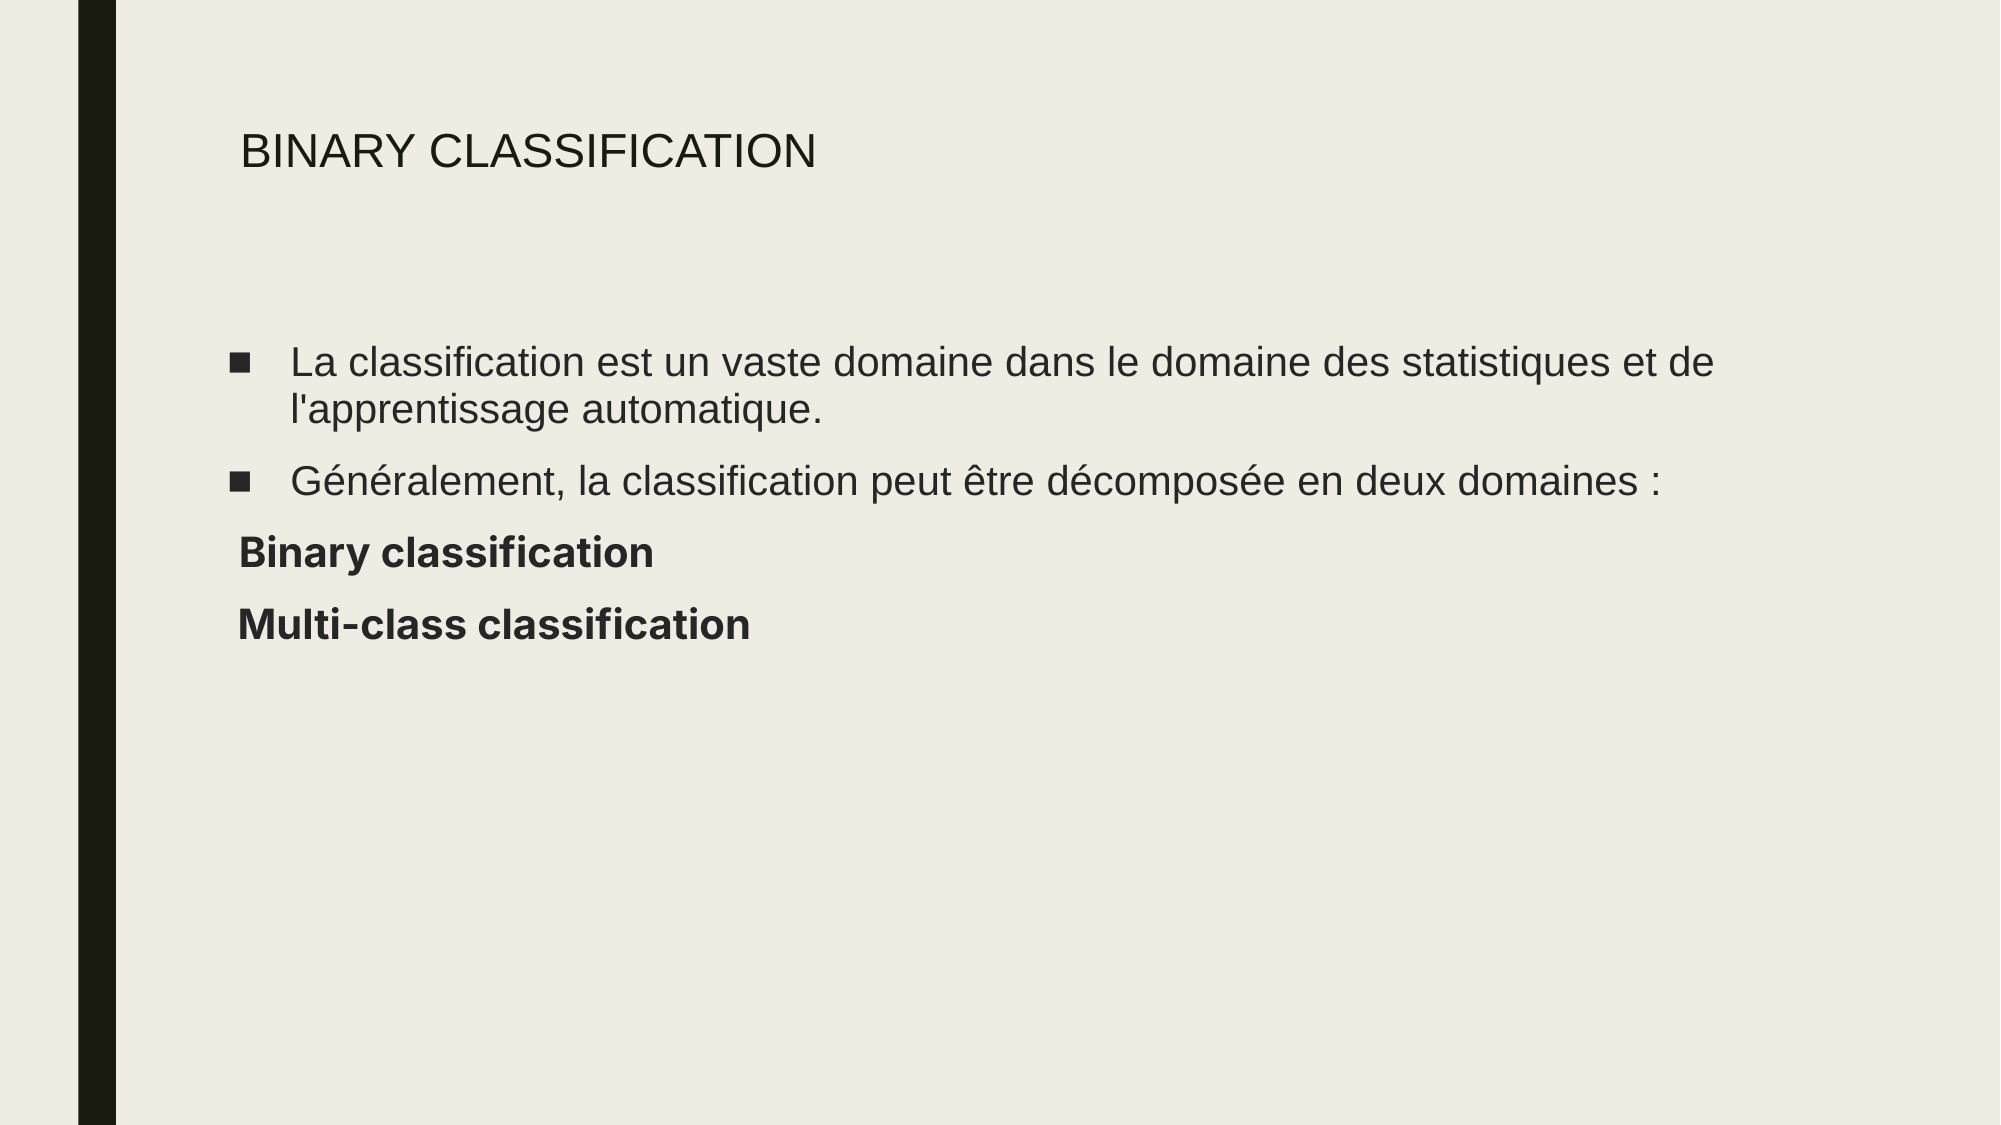

# Binary classification
La classification est un vaste domaine dans le domaine des statistiques et de l'apprentissage automatique.
Généralement, la classification peut être décomposée en deux domaines :
 Binary classification
 Multi-class classification